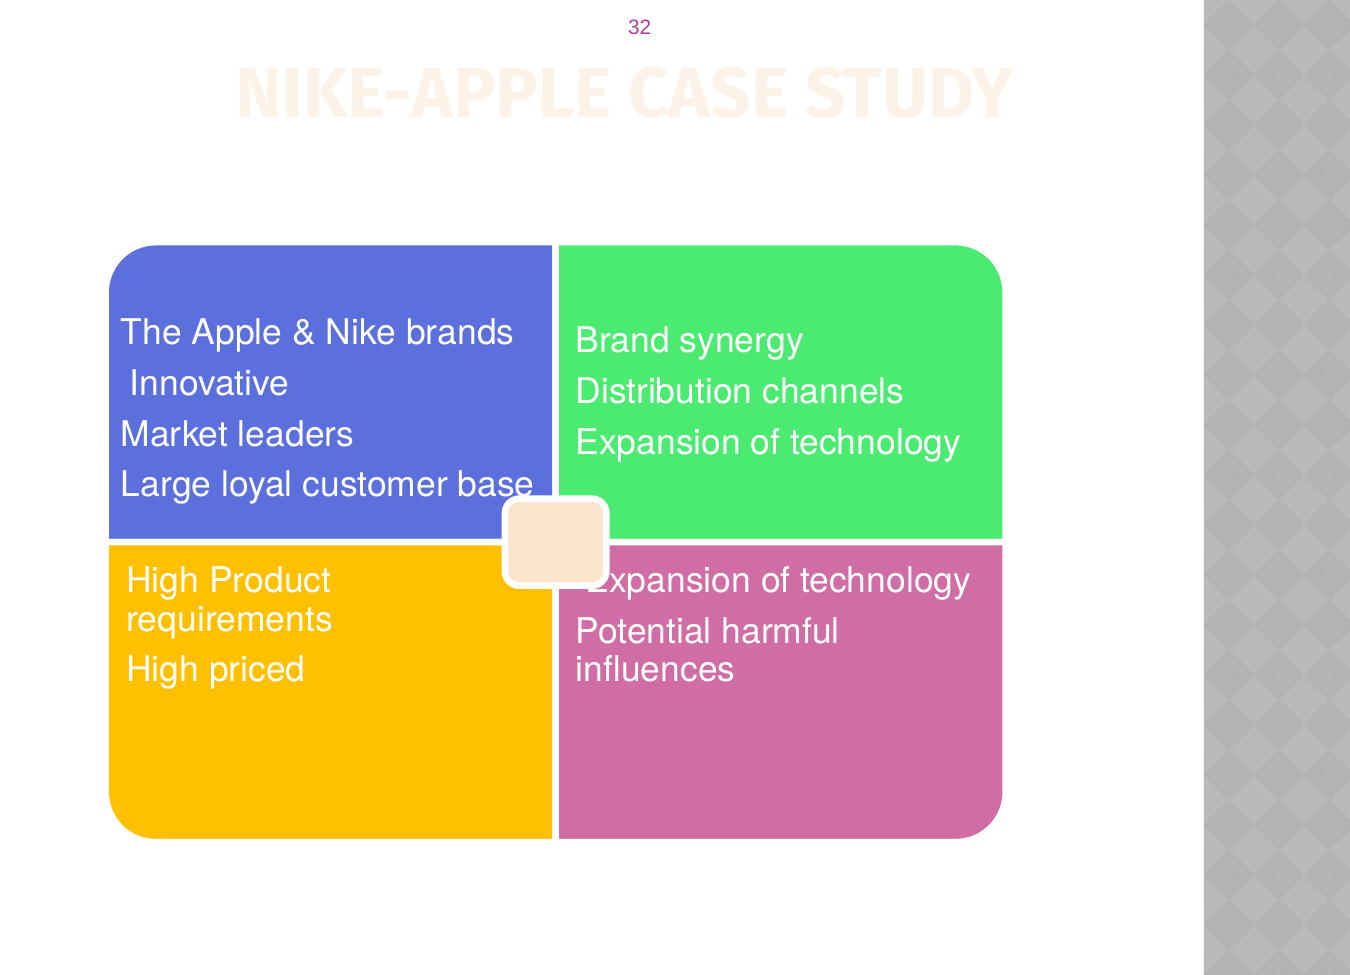

Nike-apple case study

The Apple & Nike brands
Innovative
Market leaders
Large loyal customer base
Brand synergy
Distribution channels
Expansion of technology
High Product requirements
High priced
Expansion of technology
Potential harmful influences